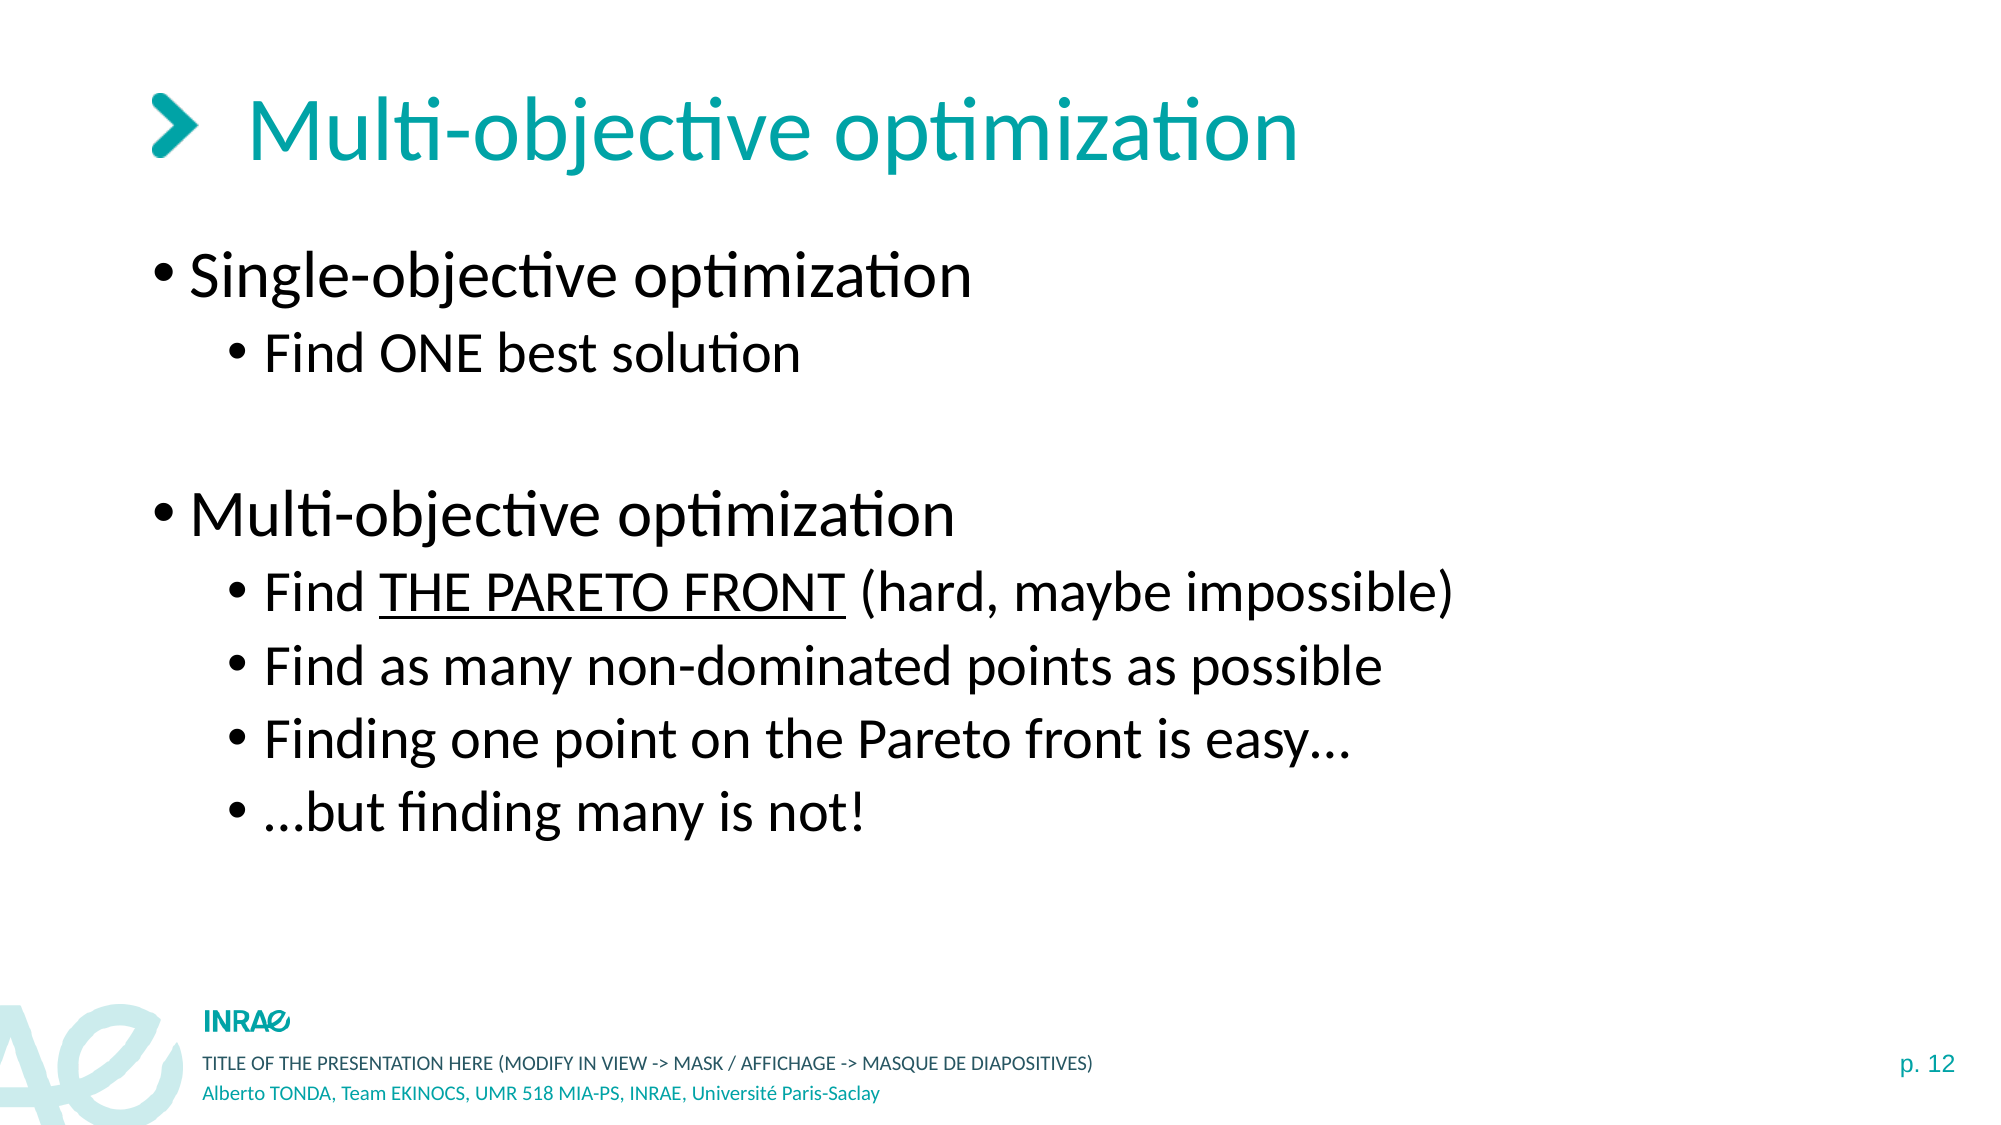

# Multi-objective optimization
Single-objective optimization
Find ONE best solution

Multi-objective optimization
Find THE PARETO FRONT (hard, maybe impossible)
Find as many non-dominated points as possible
Finding one point on the Pareto front is easy…
…but finding many is not!